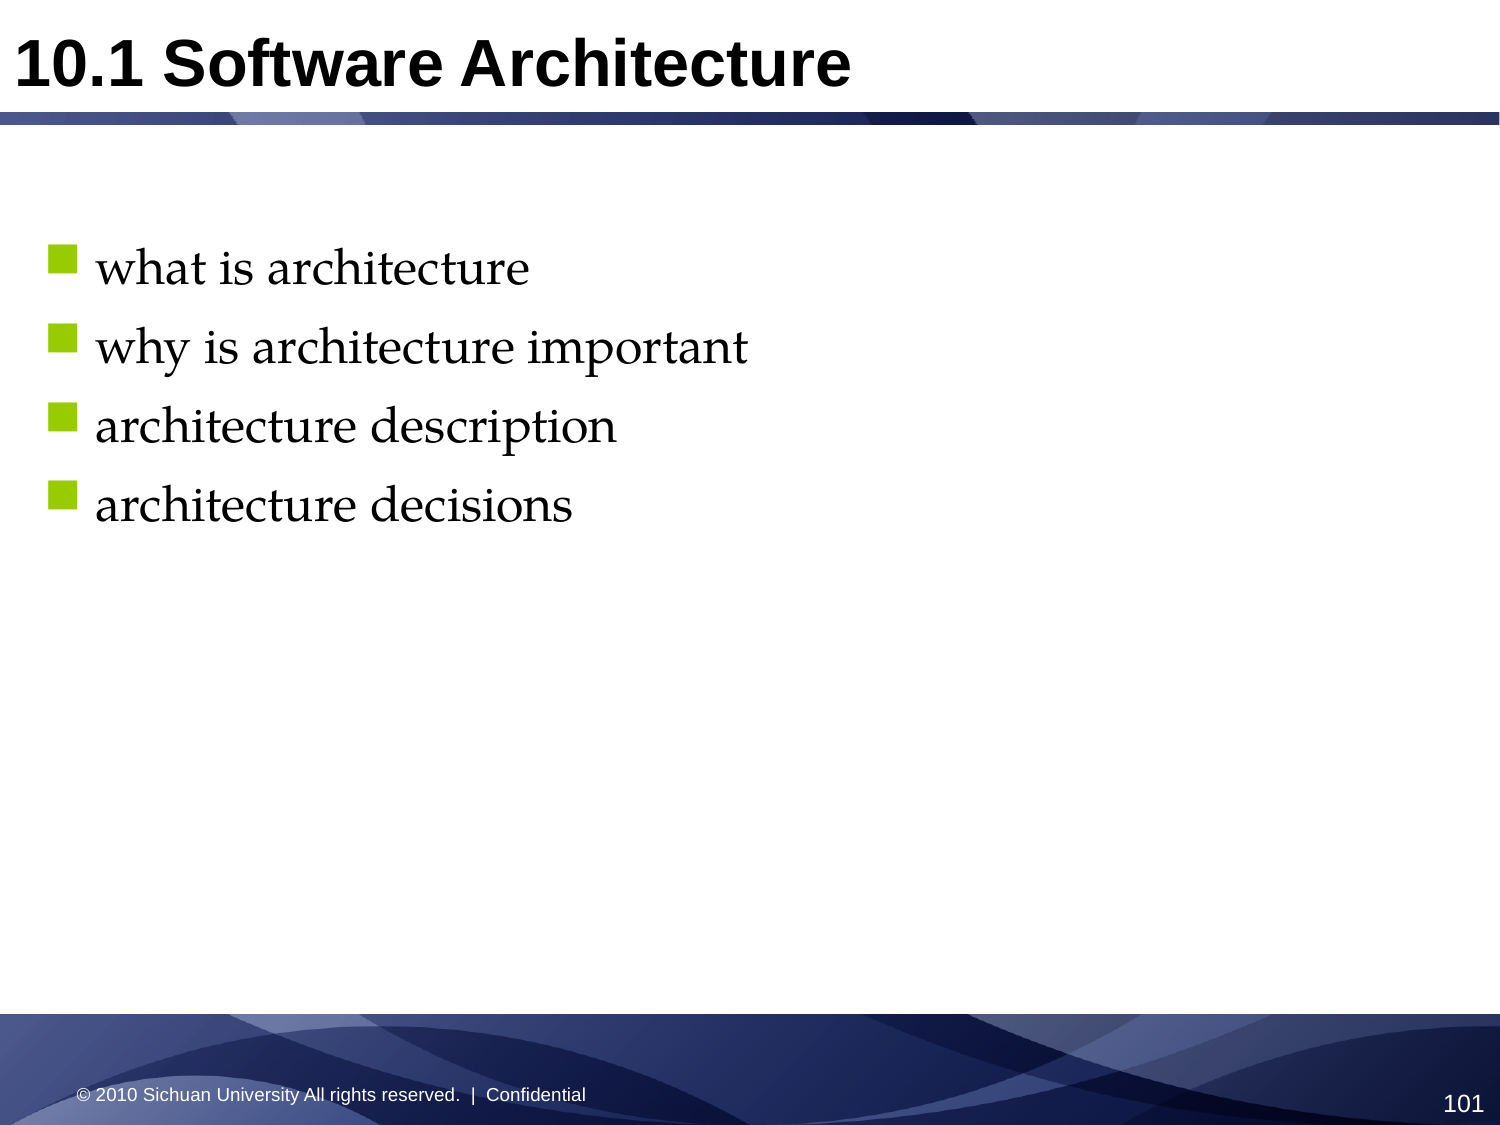

10.1 Software Architecture

 what is architecture
 why is architecture important
 architecture description
 architecture decisions
© 2010 Sichuan University All rights reserved.  |  Confidential
101